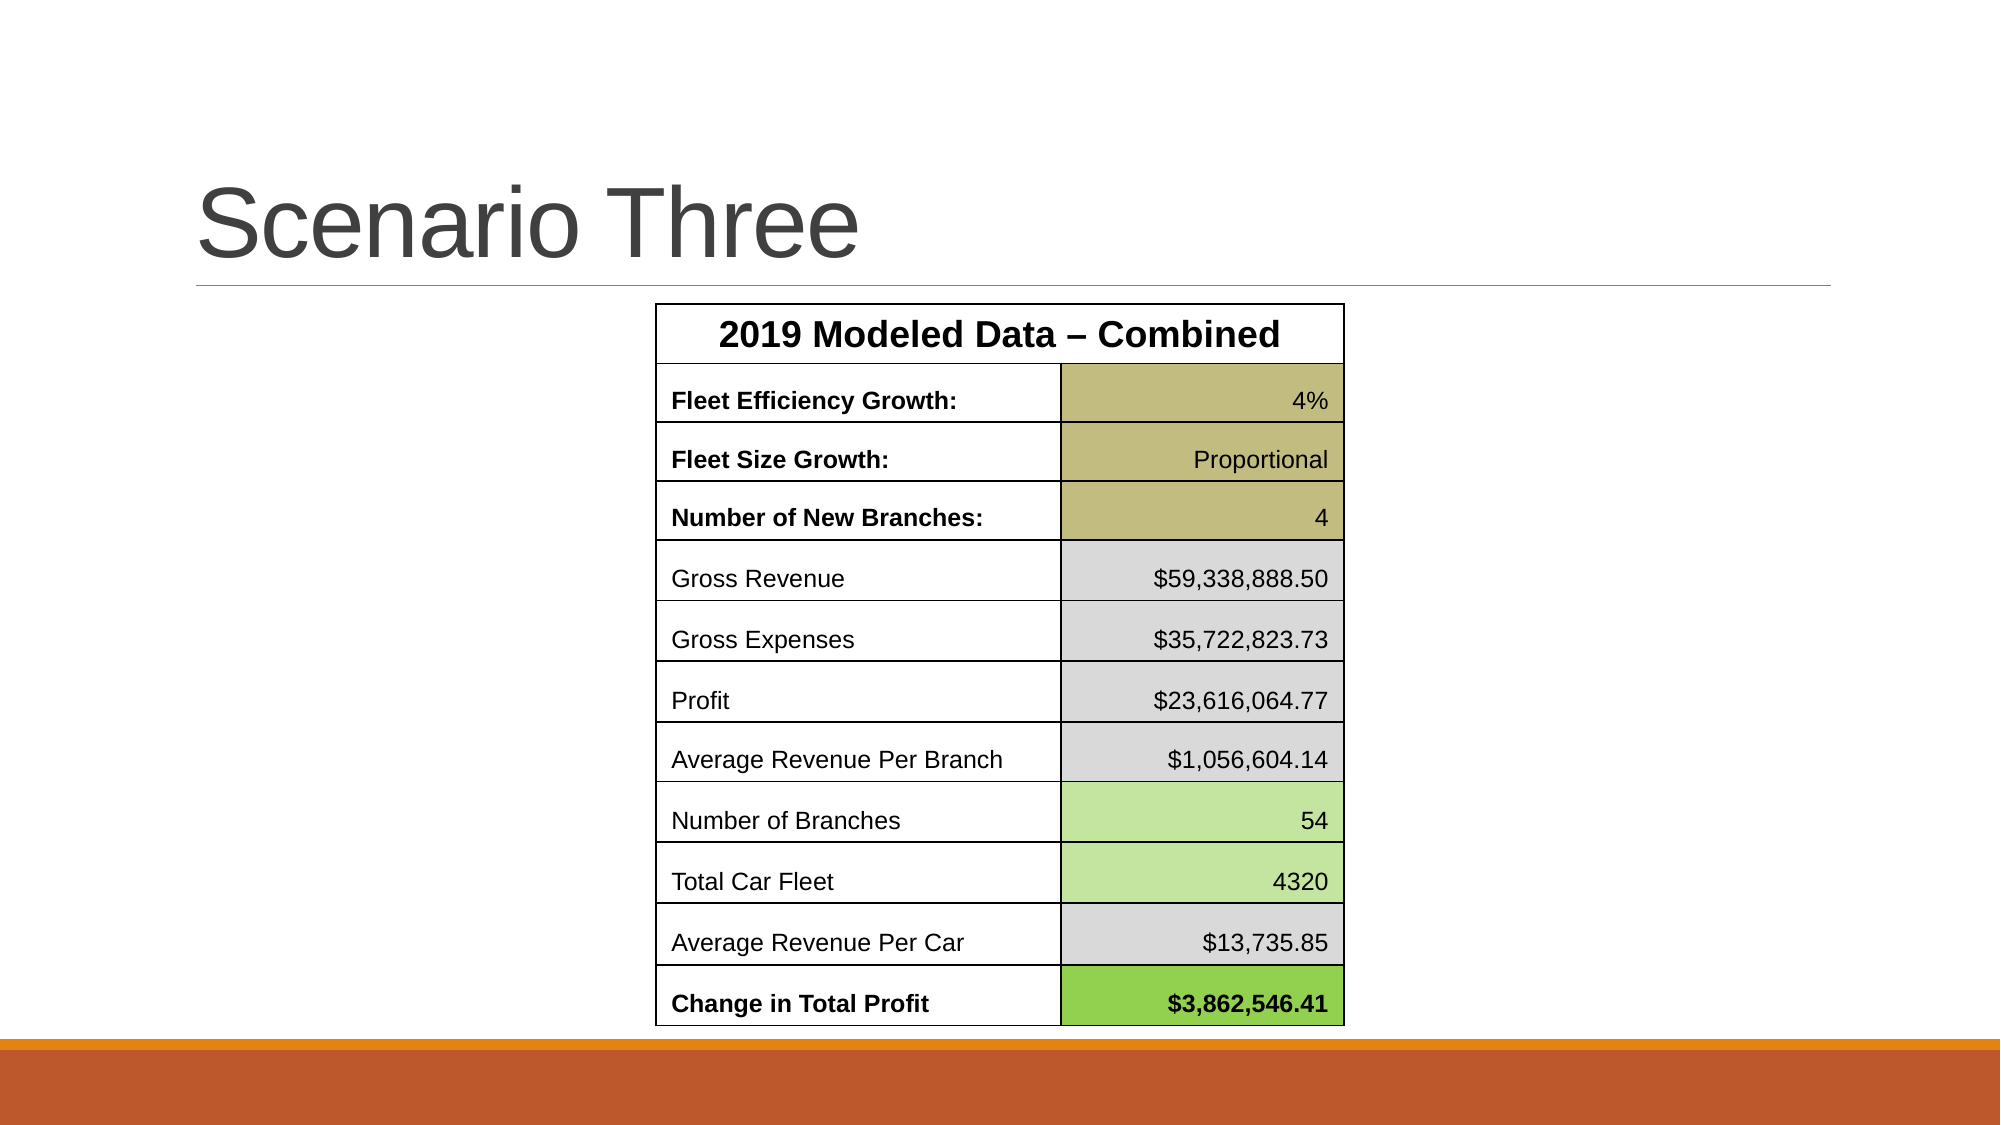

# Scenario Three
| 2019 Modeled Data – Combined |  |
| --- | --- |
| Fleet Efficiency Growth: | 4% |
| Fleet Size Growth: | Proportional |
| Number of New Branches: | 4 |
| Gross Revenue | $59,338,888.50 |
| Gross Expenses | $35,722,823.73 |
| Profit | $23,616,064.77 |
| Average Revenue Per Branch | $1,056,604.14 |
| Number of Branches | 54 |
| Total Car Fleet | 4320 |
| Average Revenue Per Car | $13,735.85 |
| Change in Total Profit | $3,862,546.41 |